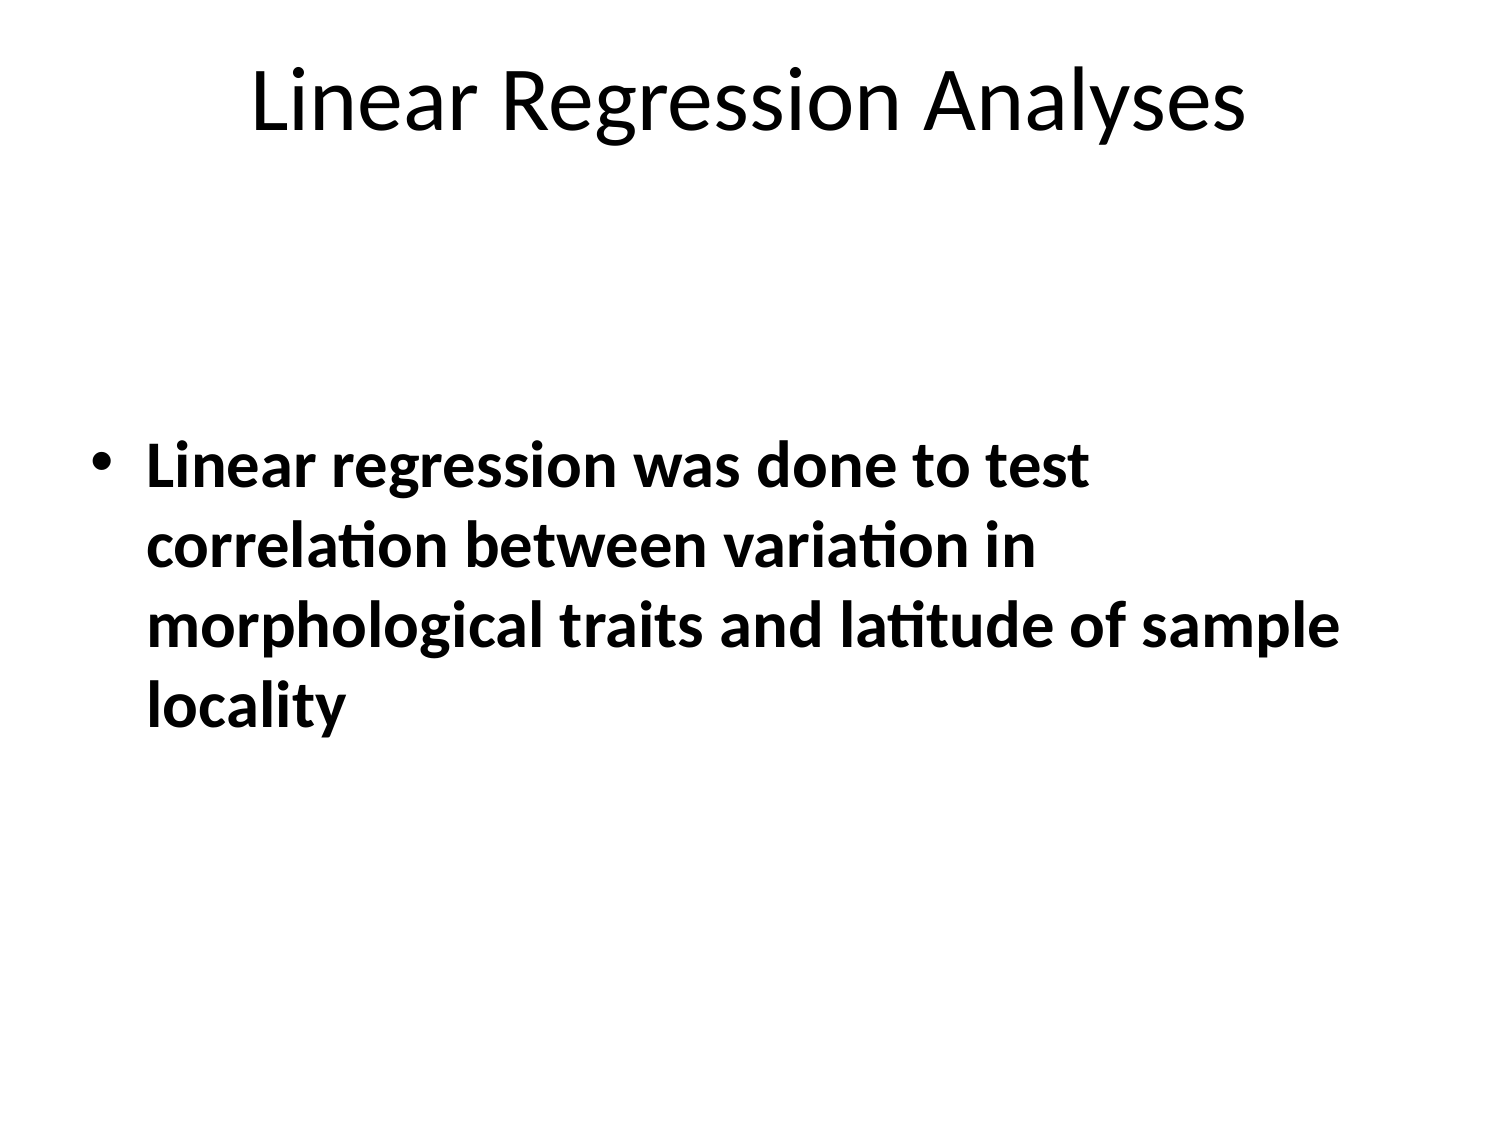

# Linear Regression Analyses
Linear regression was done to test correlation between variation in morphological traits and latitude of sample locality